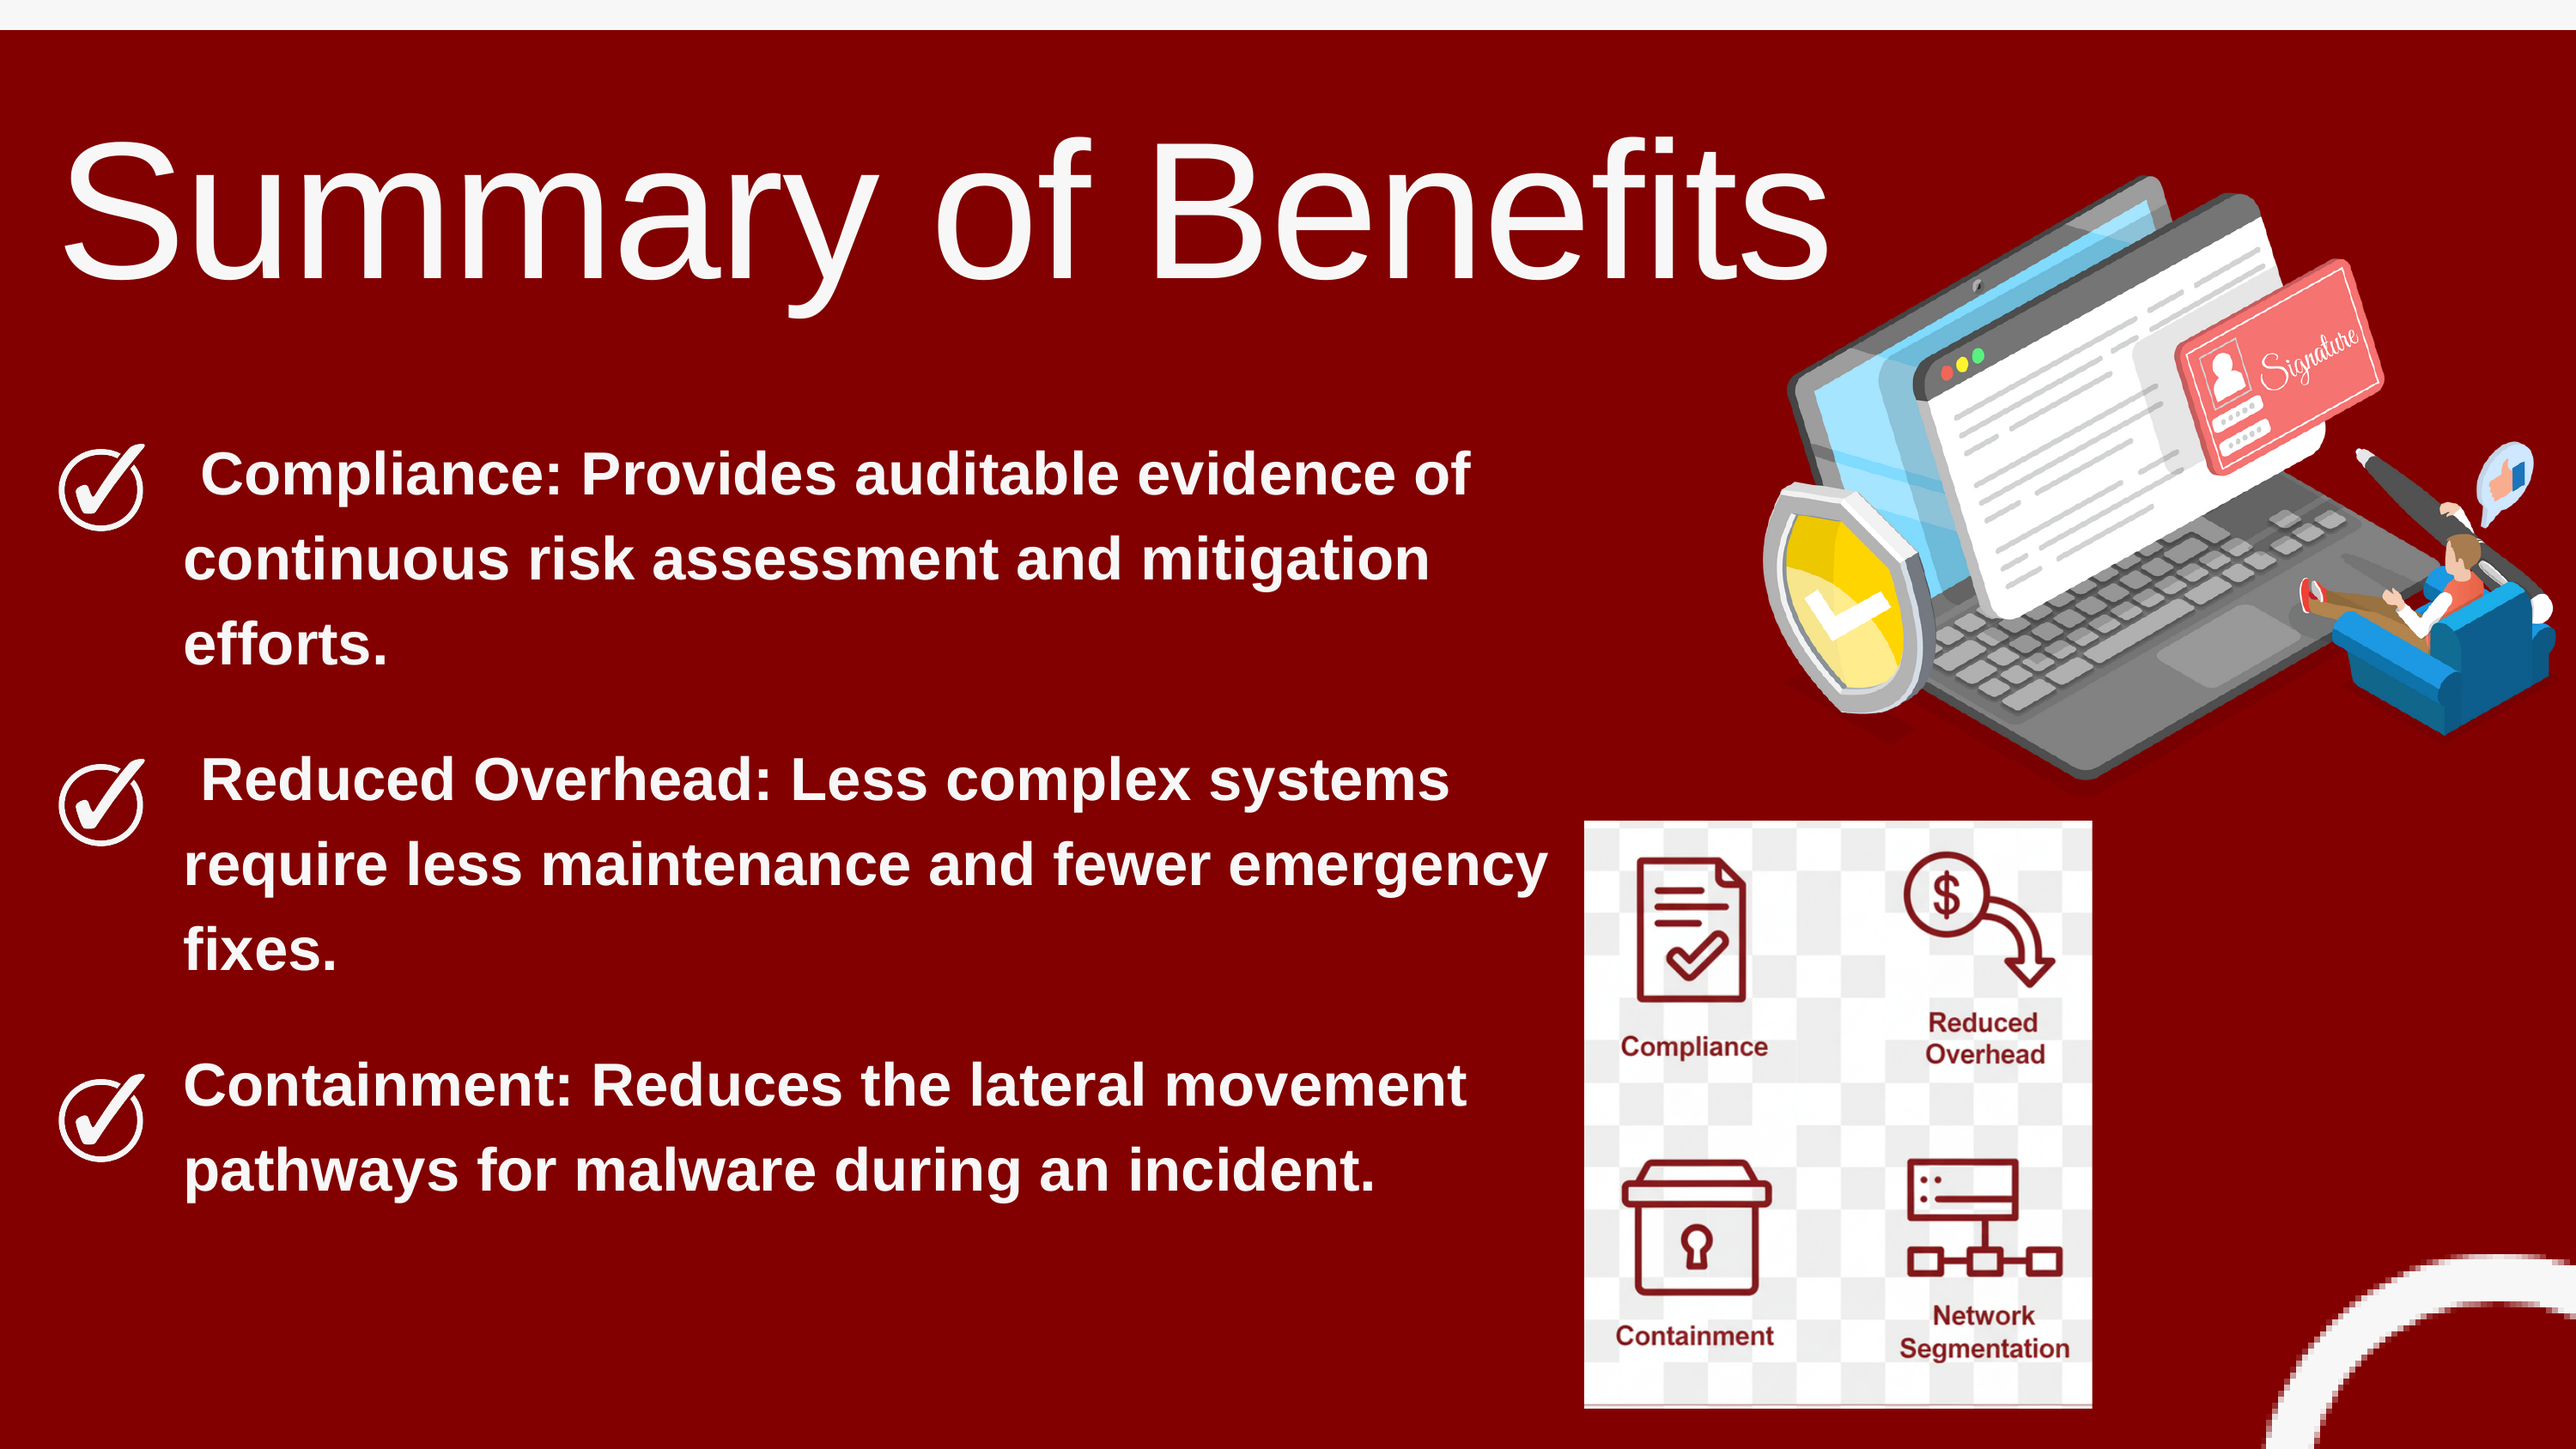

Summary of Benefits

 Compliance: Provides auditable evidence of continuous risk assessment and mitigation efforts.

 Reduced Overhead: Less complex systems require less maintenance and fewer emergency fixes.

Containment: Reduces the lateral movement pathways for malware during an incident.